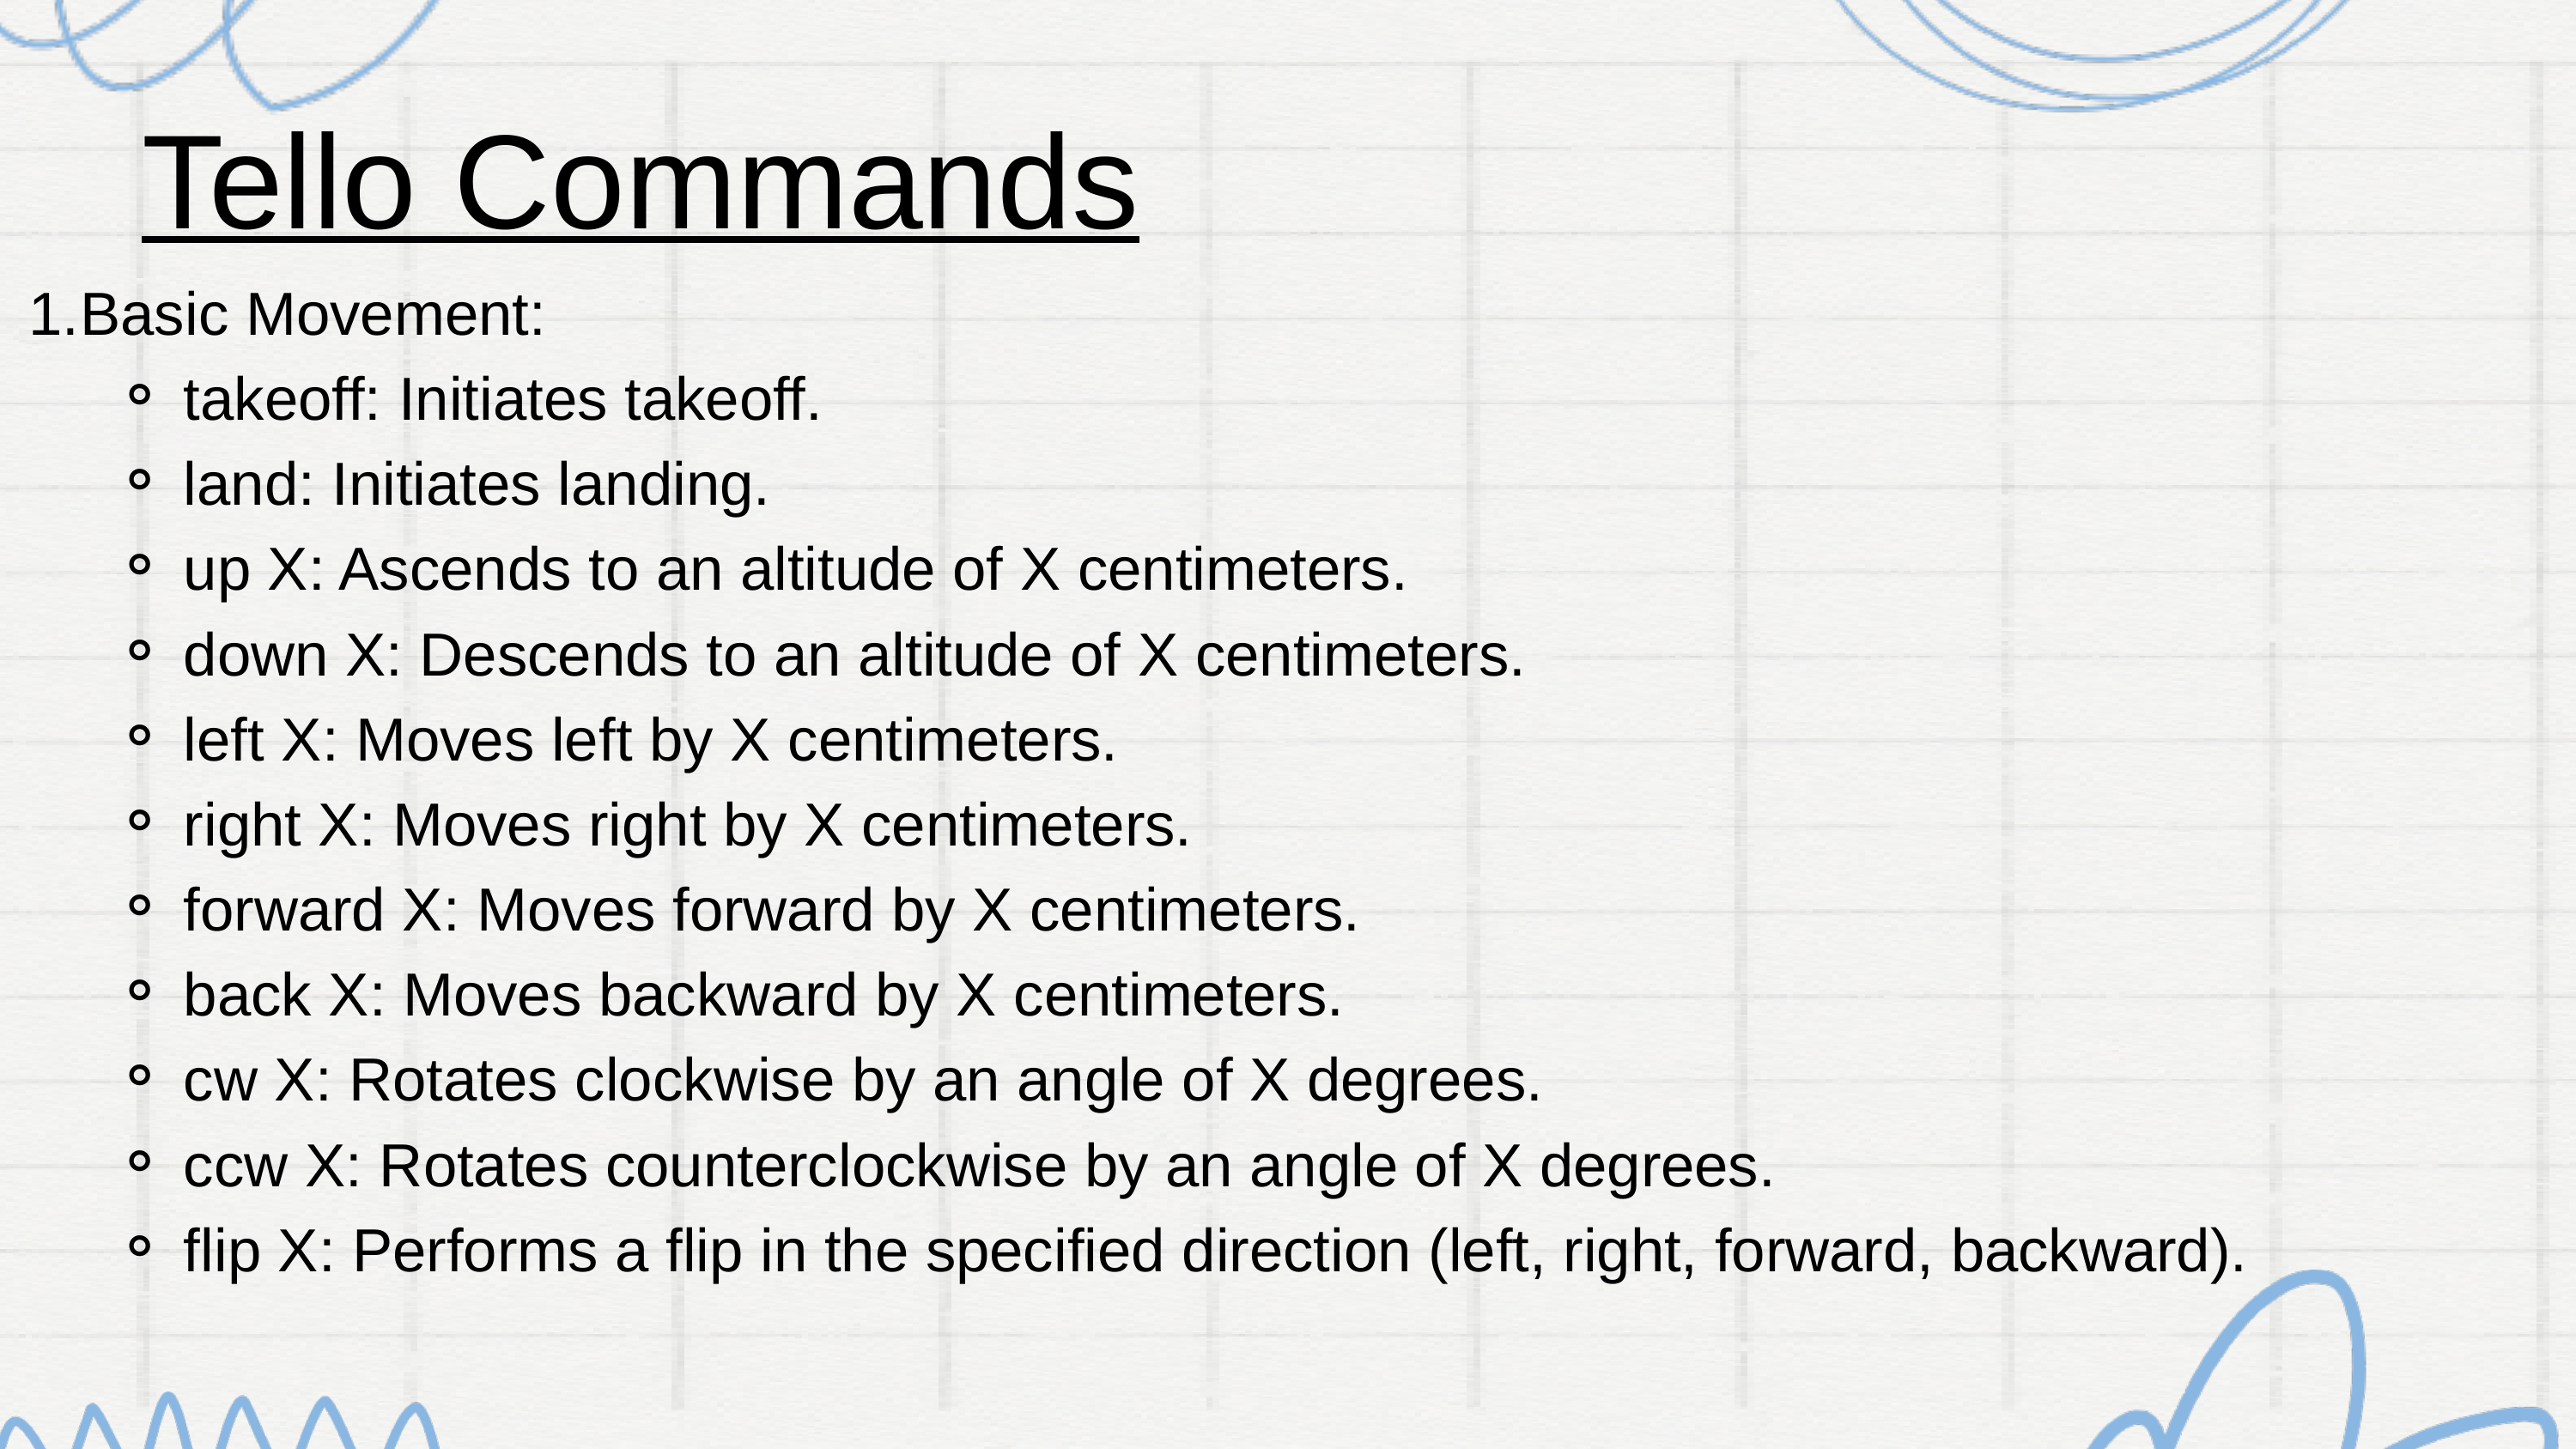

Tello Commands
Basic Movement:
takeoff: Initiates takeoff.
land: Initiates landing.
up X: Ascends to an altitude of X centimeters.
down X: Descends to an altitude of X centimeters.
left X: Moves left by X centimeters.
right X: Moves right by X centimeters.
forward X: Moves forward by X centimeters.
back X: Moves backward by X centimeters.
cw X: Rotates clockwise by an angle of X degrees.
ccw X: Rotates counterclockwise by an angle of X degrees.
flip X: Performs a flip in the specified direction (left, right, forward, backward).